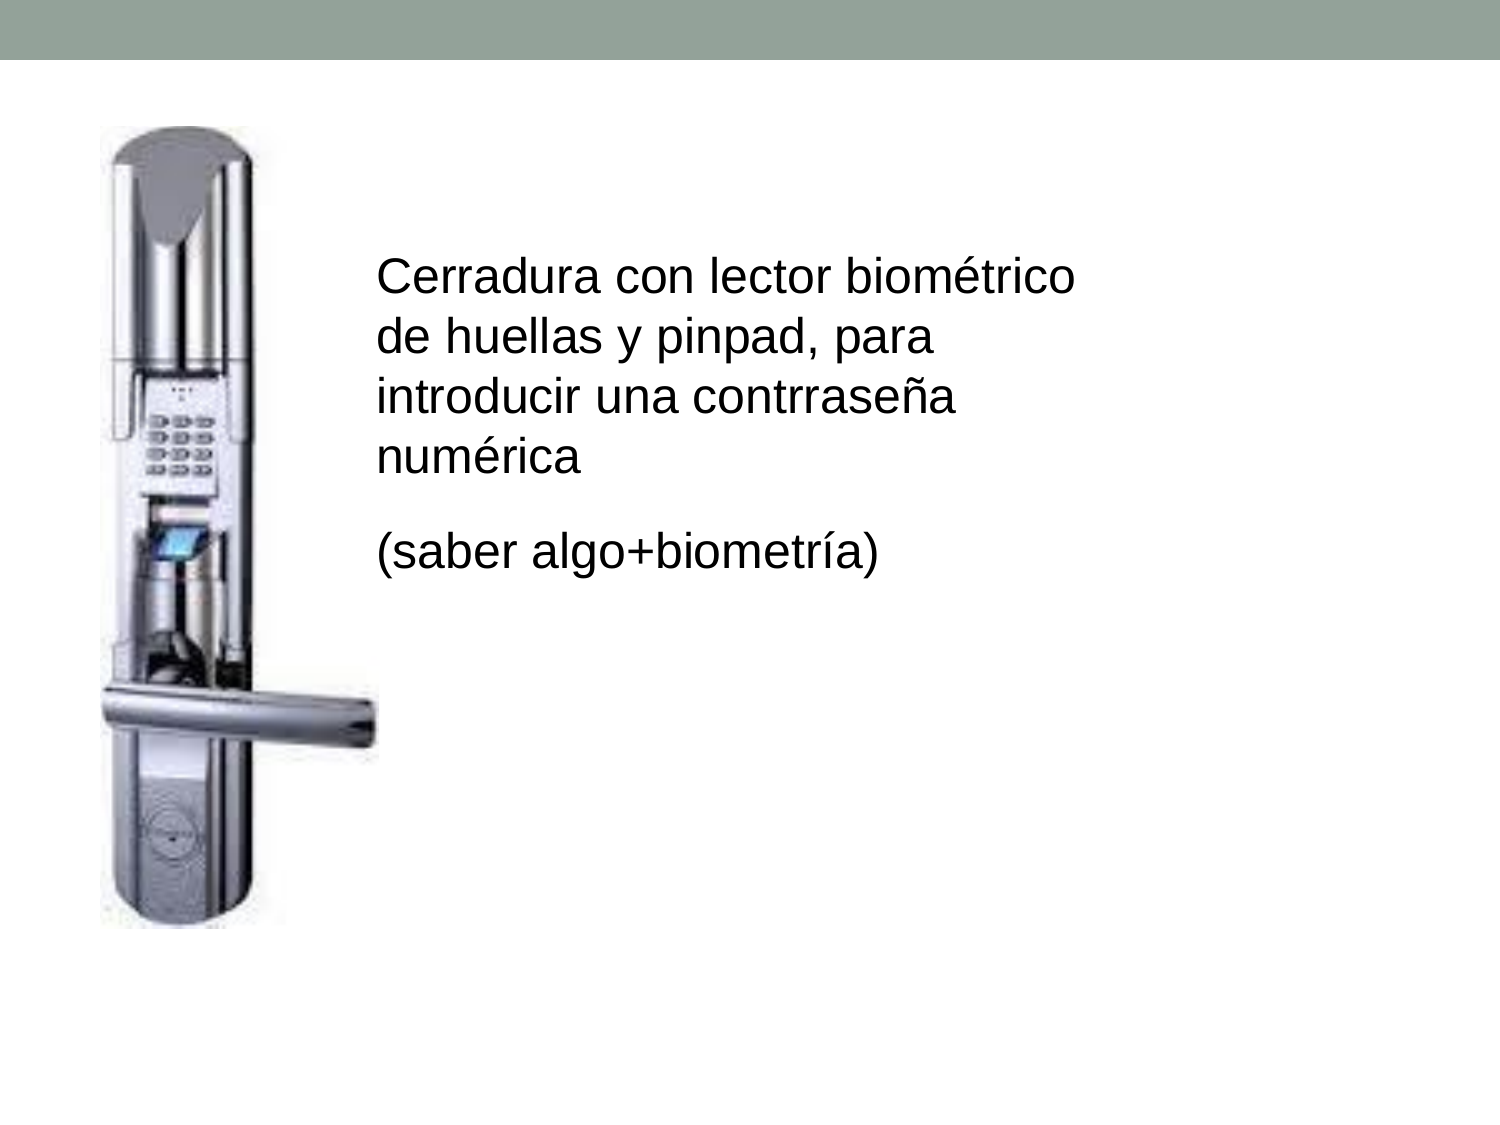

Cerradura con lector biométrico de huellas y pinpad, para introducir una contrraseña numérica

(saber algo+biometría)